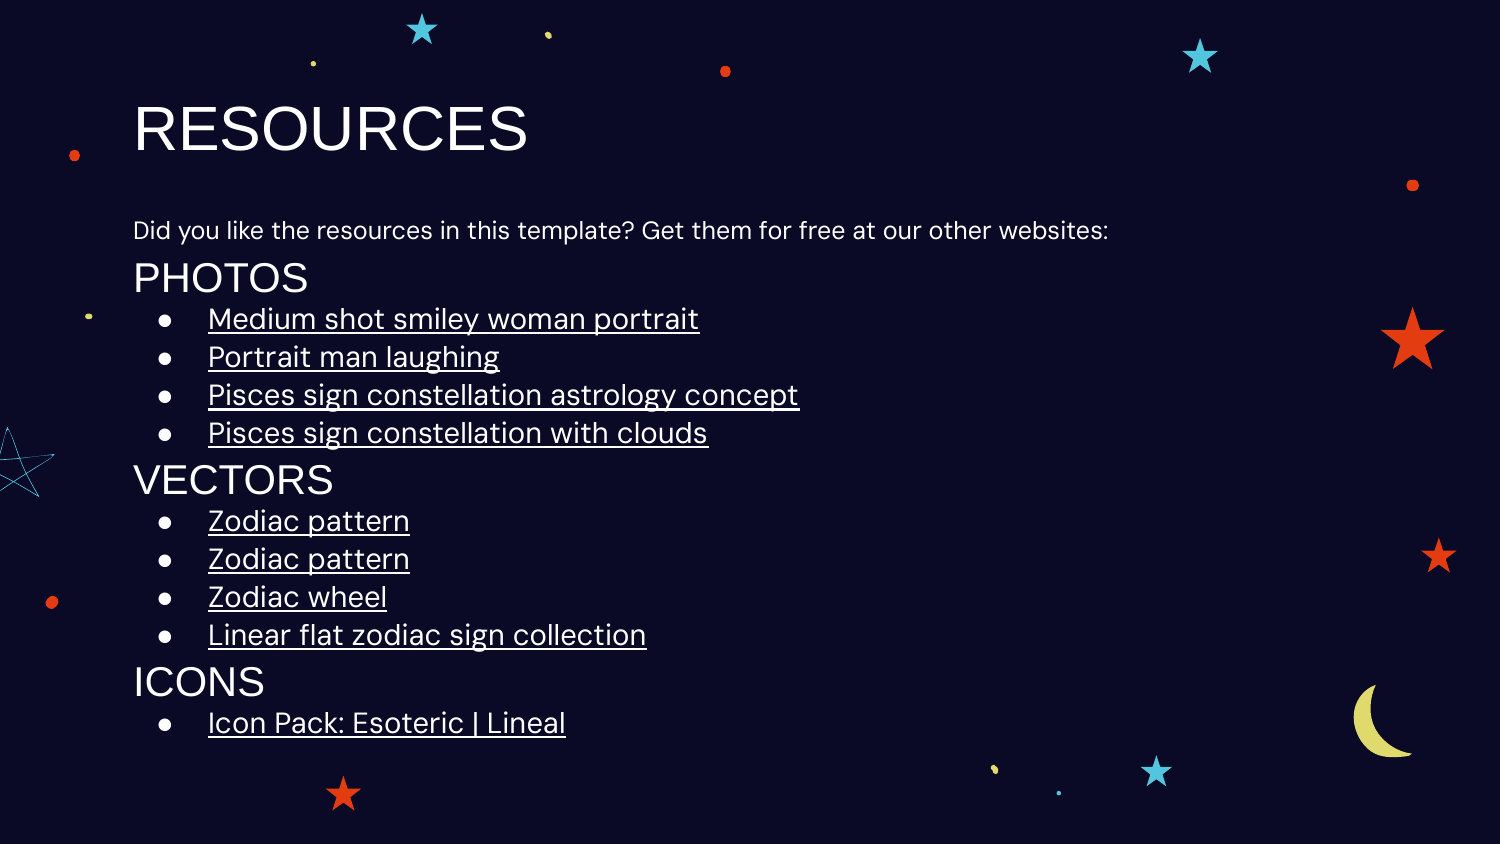

# RESOURCES
Did you like the resources in this template? Get them for free at our other websites:
PHOTOS
Medium shot smiley woman portrait
Portrait man laughing
Pisces sign constellation astrology concept
Pisces sign constellation with clouds
VECTORS
Zodiac pattern
Zodiac pattern
Zodiac wheel
Linear flat zodiac sign collection
ICONS
Icon Pack: Esoteric | Lineal